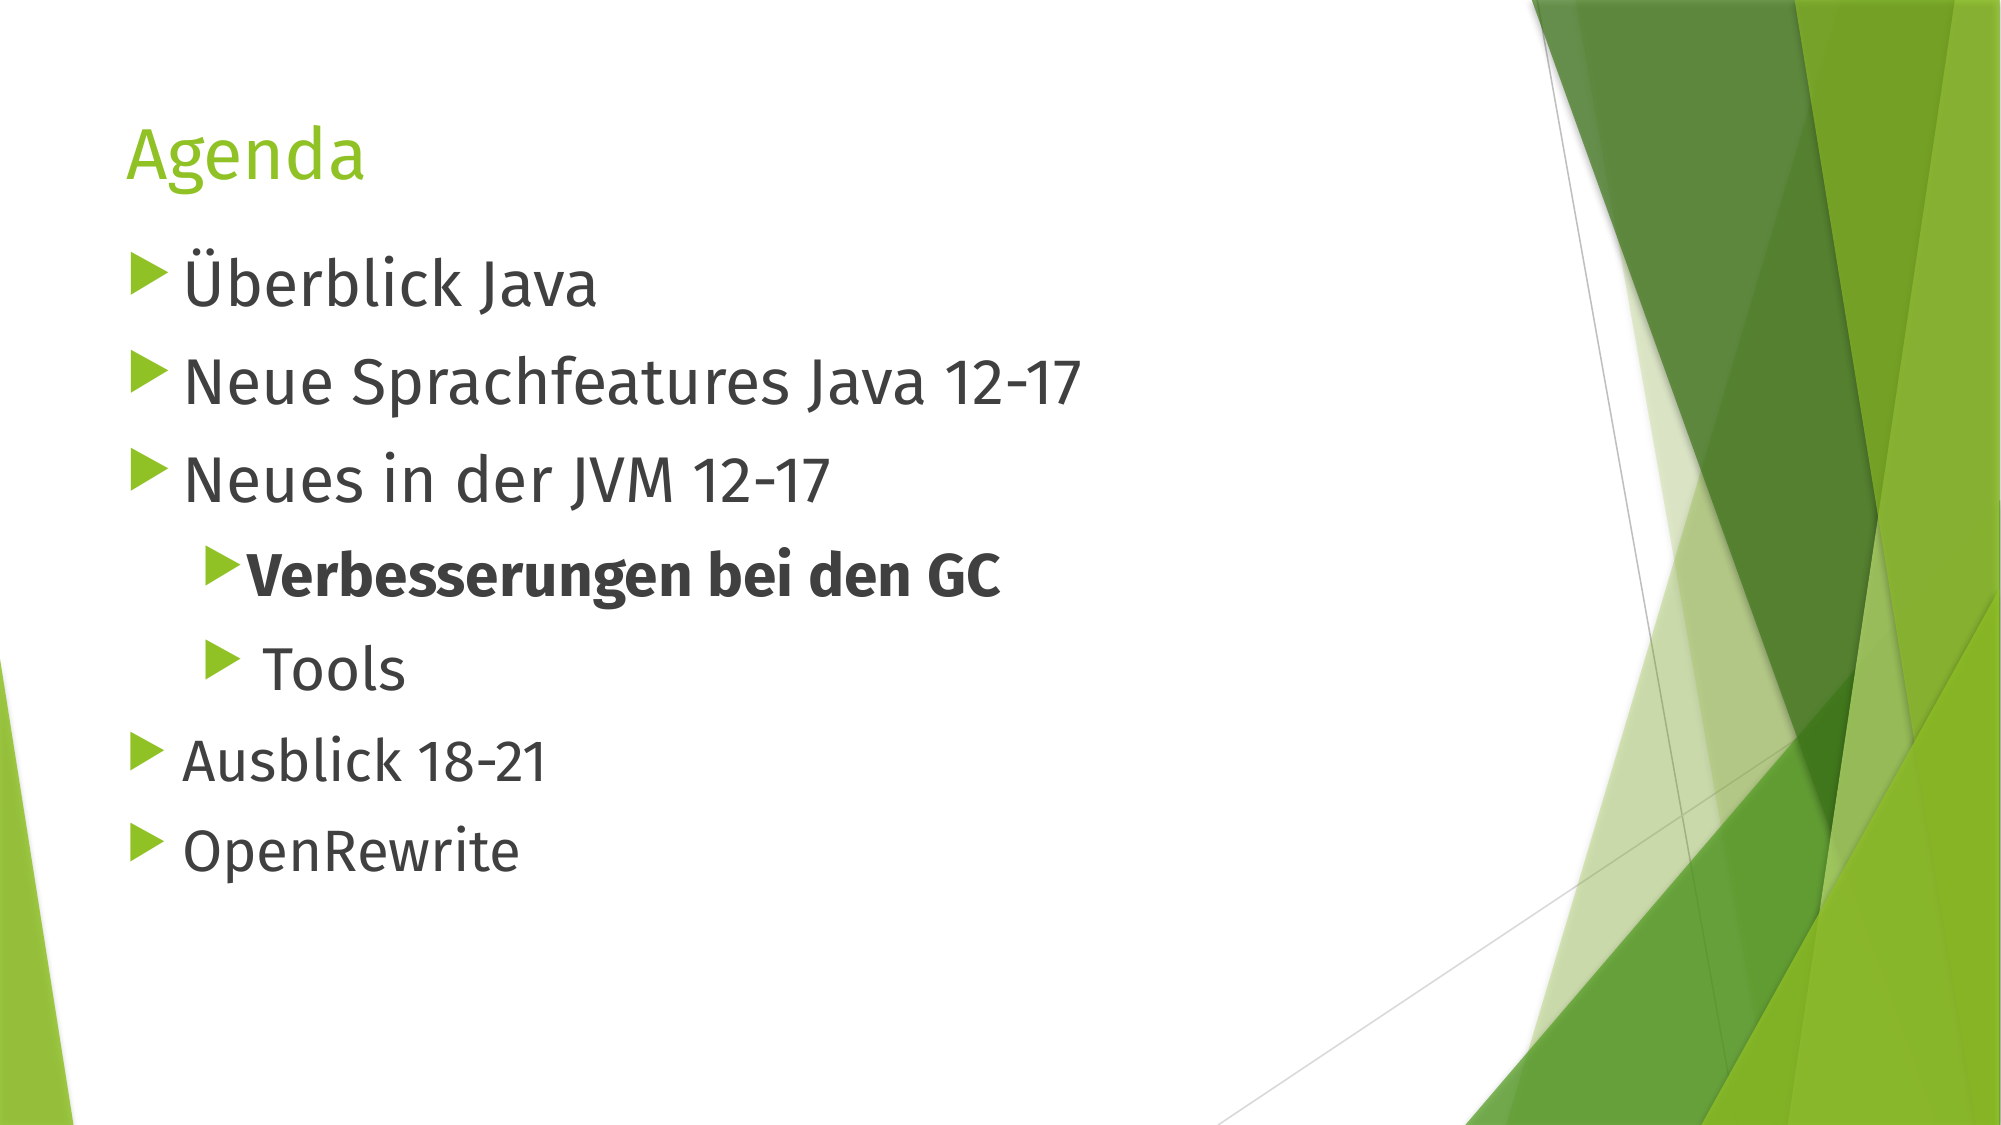

# Agenda
Überblick Java
Neue Sprachfeatures Java 12-17
Neues in der JVM 12-17
Verbesserungen bei den GC
 Tools
Ausblick 18-21
OpenRewrite